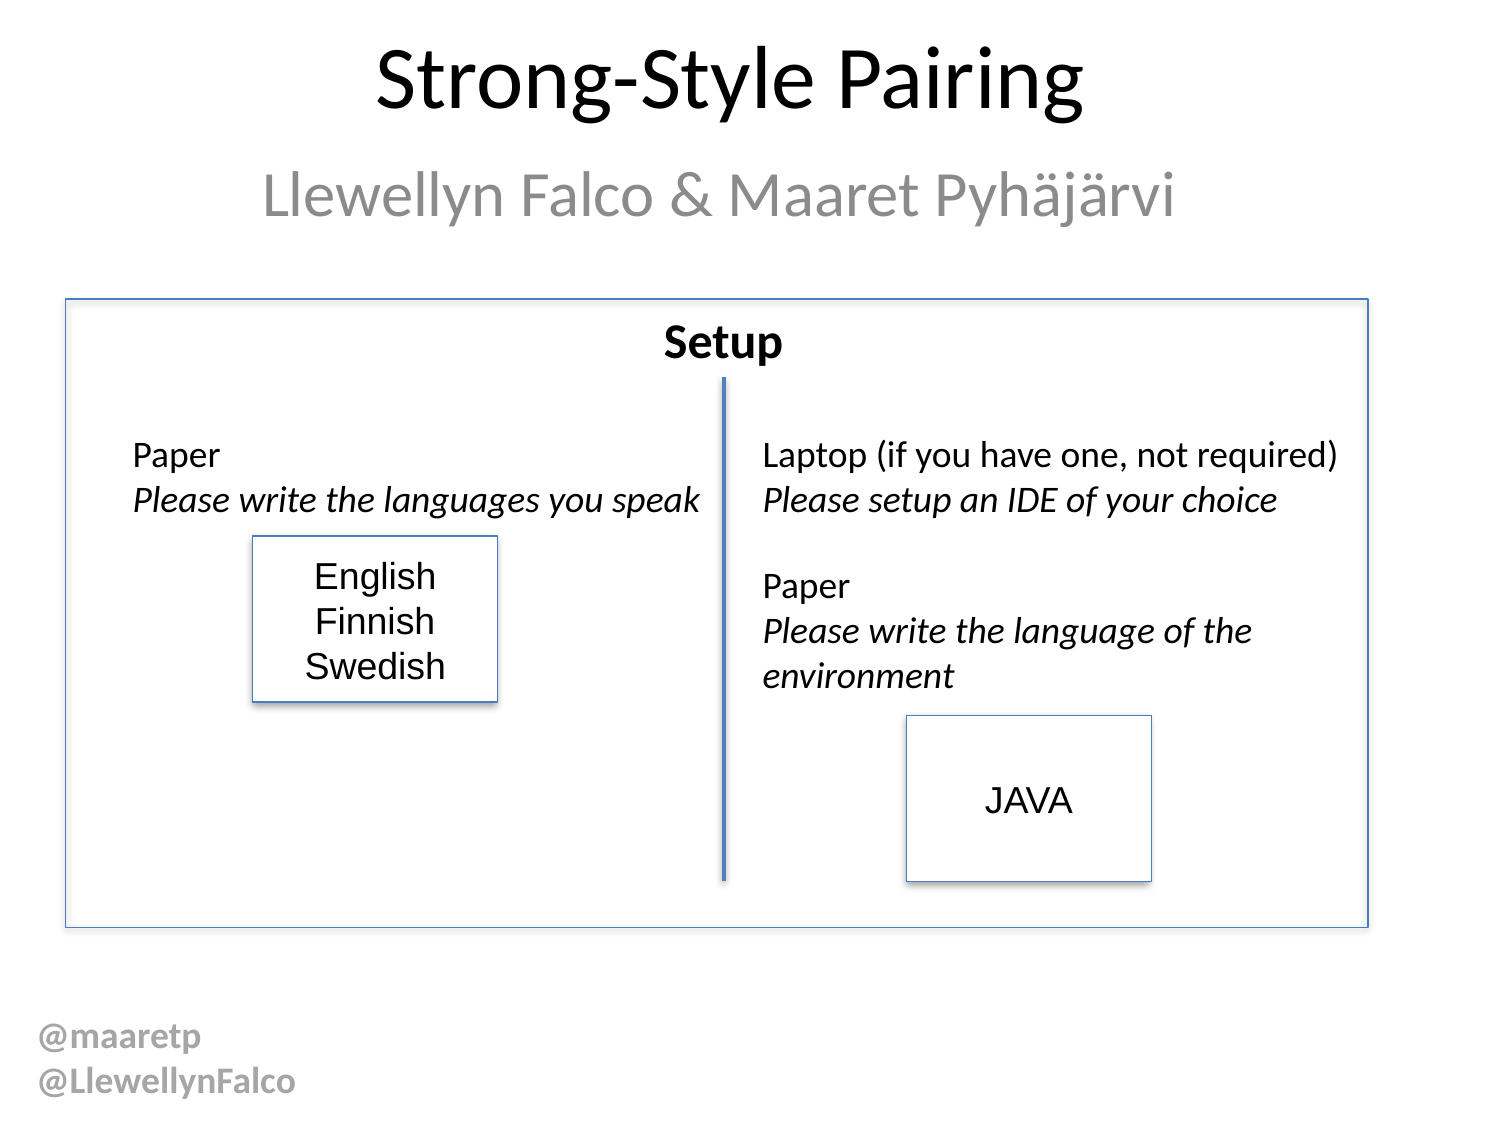

# Strong-Style Pairing
Llewellyn Falco & Maaret Pyhäjärvi

Setup
Paper
Please write the languages you speak
Laptop (if you have one, not required)
Please setup an IDE of your choice
English
Finnish
Swedish
Paper
Please write the language of the environment
JAVA